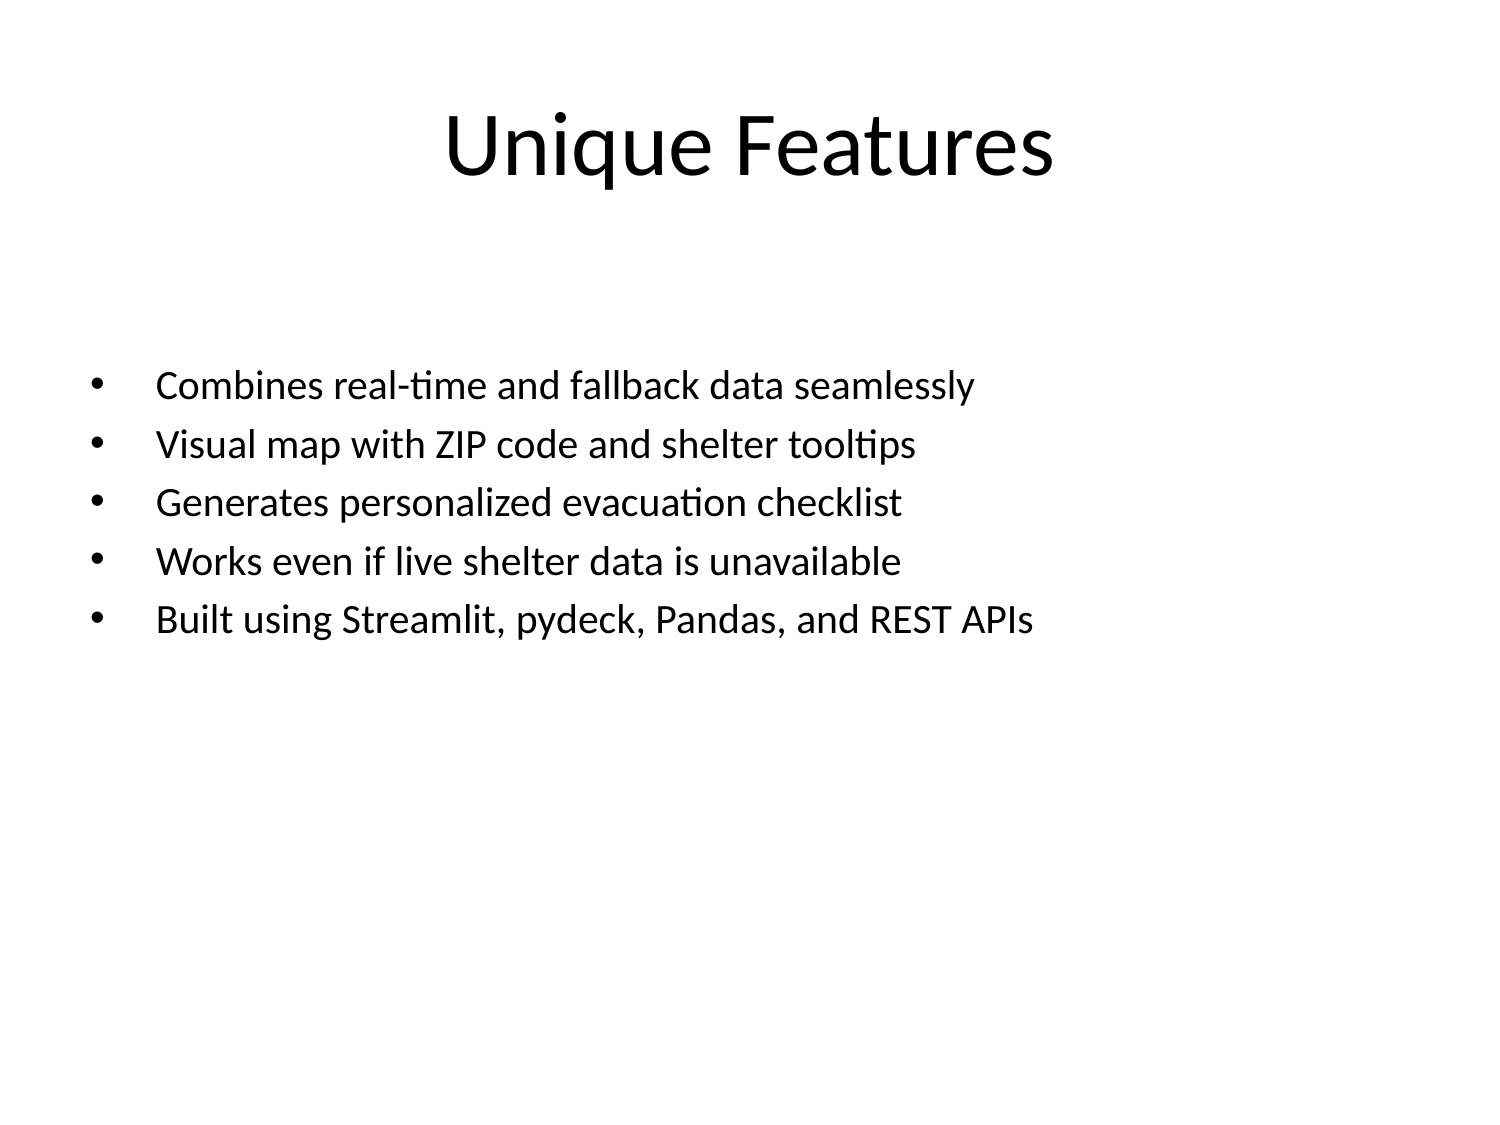

# Unique Features

 Combines real-time and fallback data seamlessly
 Visual map with ZIP code and shelter tooltips
 Generates personalized evacuation checklist
 Works even if live shelter data is unavailable
 Built using Streamlit, pydeck, Pandas, and REST APIs